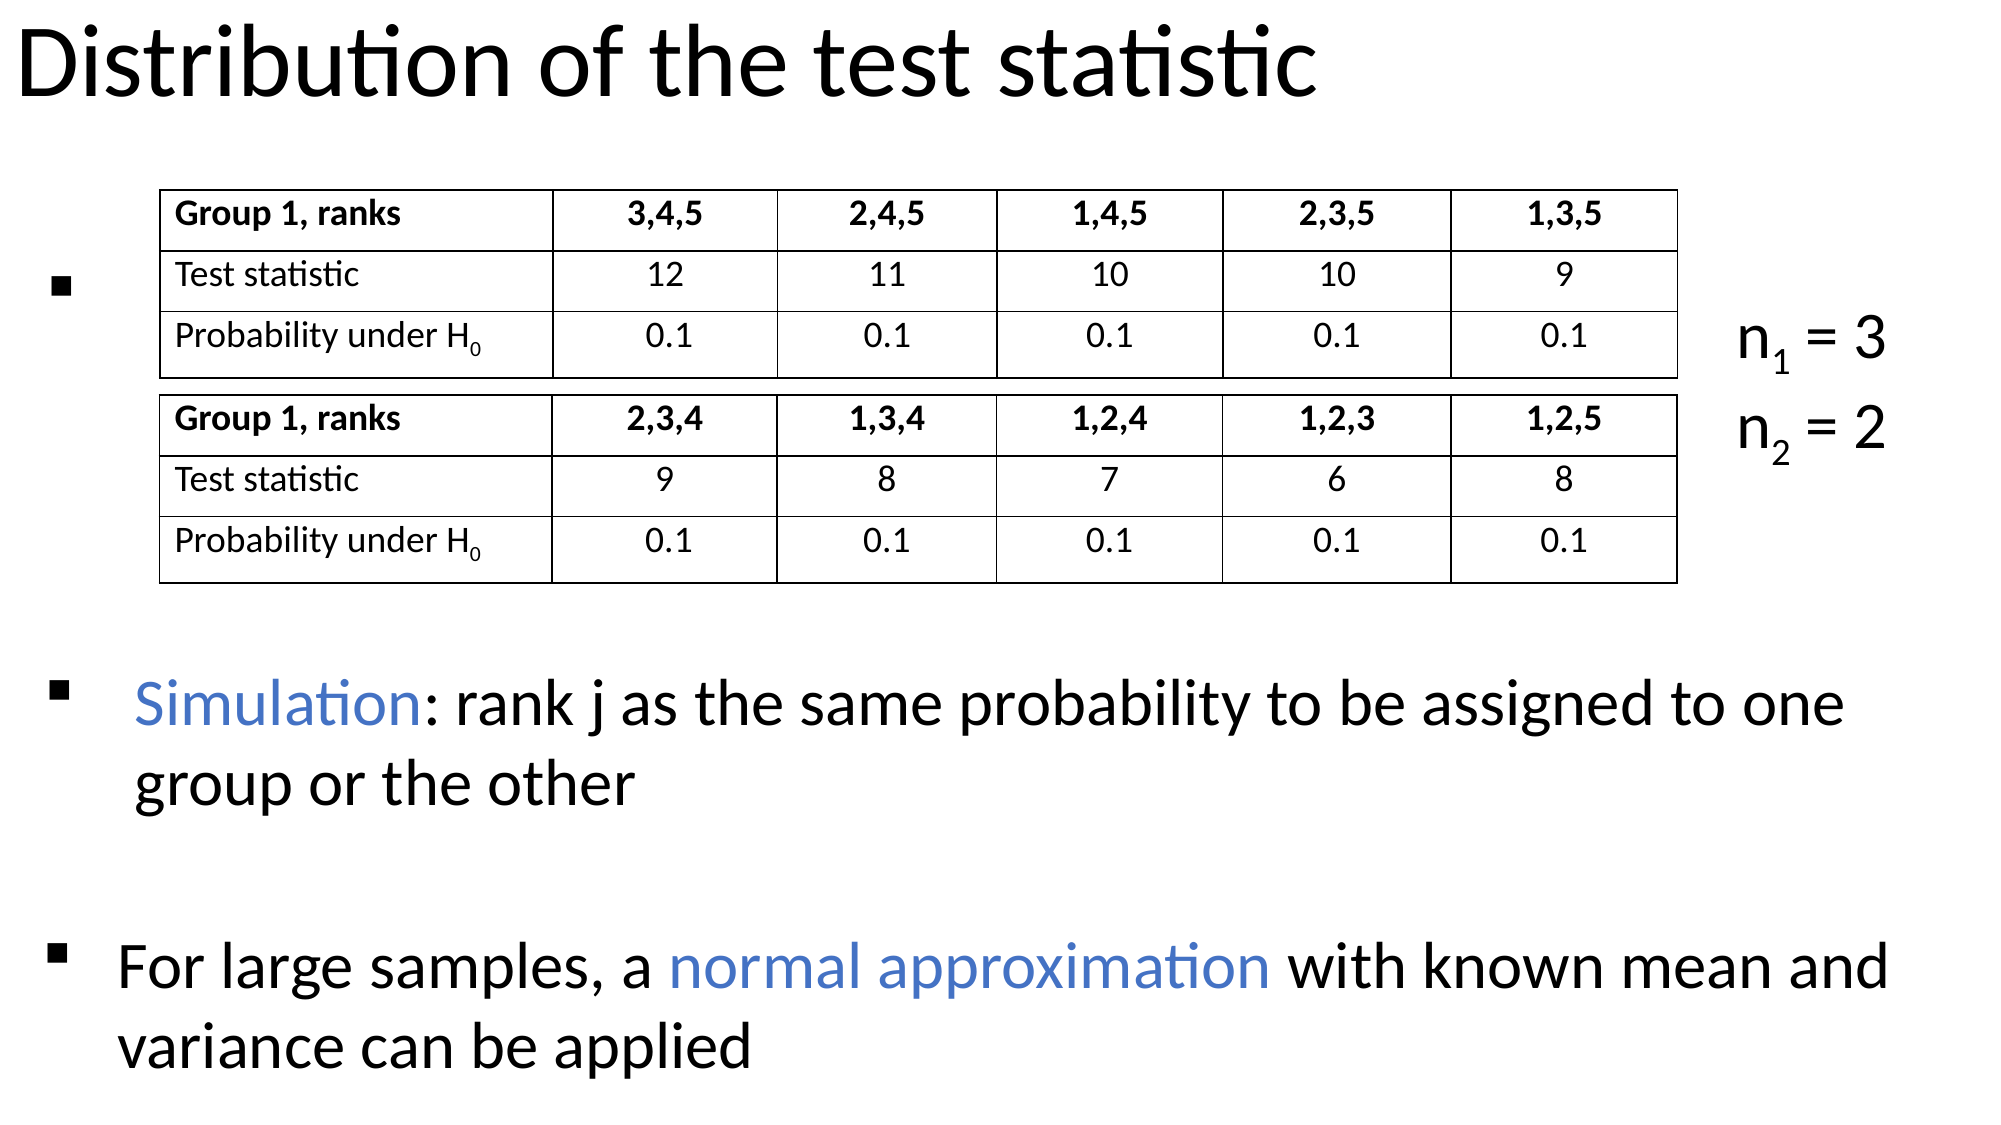

Distribution of the test statistic
| Group 1, ranks | 3,4,5 | 2,4,5 | 1,4,5 | 2,3,5 | 1,3,5 |
| --- | --- | --- | --- | --- | --- |
| Test statistic | 12 | 11 | 10 | 10 | 9 |
| Probability under H0 | 0.1 | 0.1 | 0.1 | 0.1 | 0.1 |

n1 = 3 n2 = 2
| Group 1, ranks | 2,3,4 | 1,3,4 | 1,2,4 | 1,2,3 | 1,2,5 |
| --- | --- | --- | --- | --- | --- |
| Test statistic | 9 | 8 | 7 | 6 | 8 |
| Probability under H0 | 0.1 | 0.1 | 0.1 | 0.1 | 0.1 |
 Simulation: rank j as the same probability to be assigned to one
      group or the other
For large samples, a normal approximation with known mean and variance can be applied